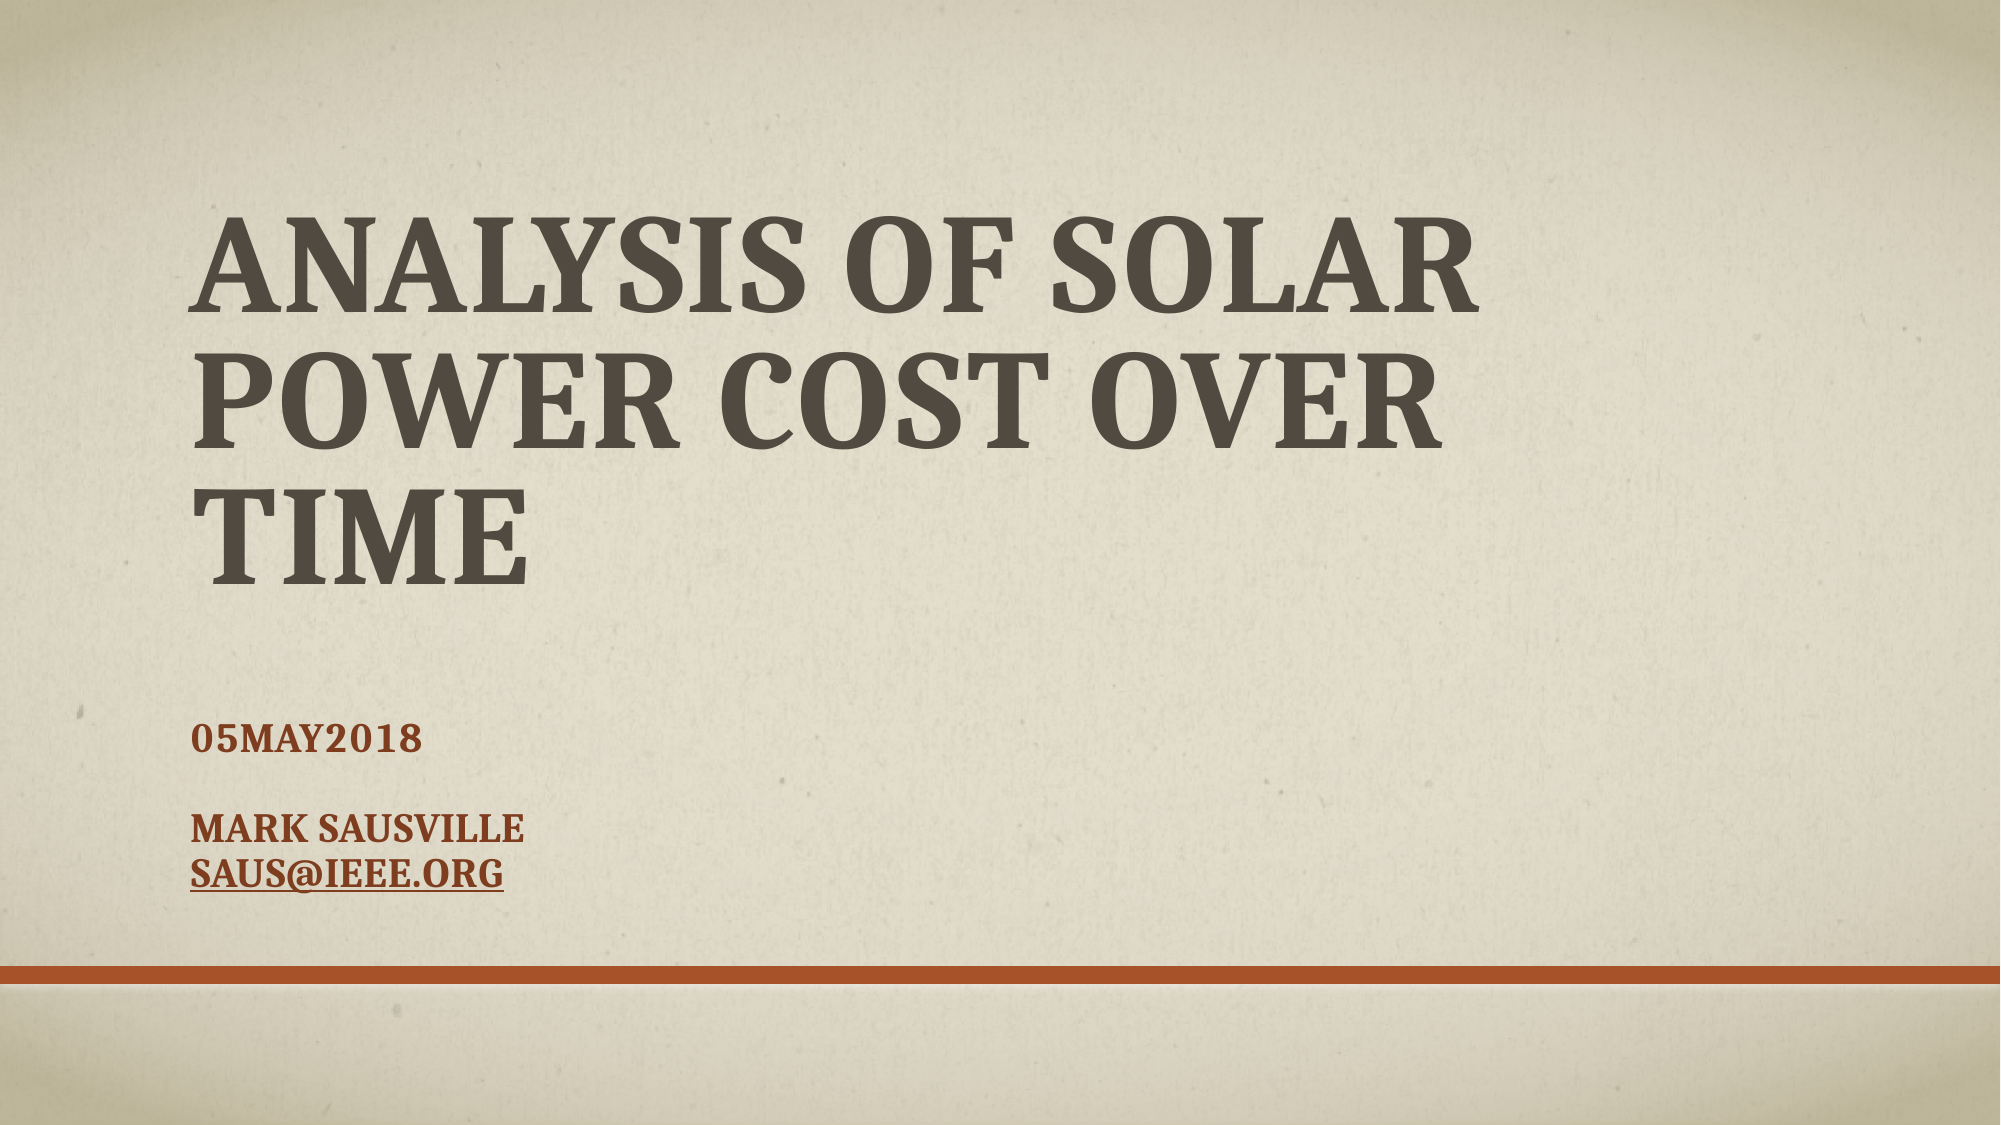

# Analysis of Solar Power Cost over Time
05May2018

Mark Sausville
saus@ieee.org